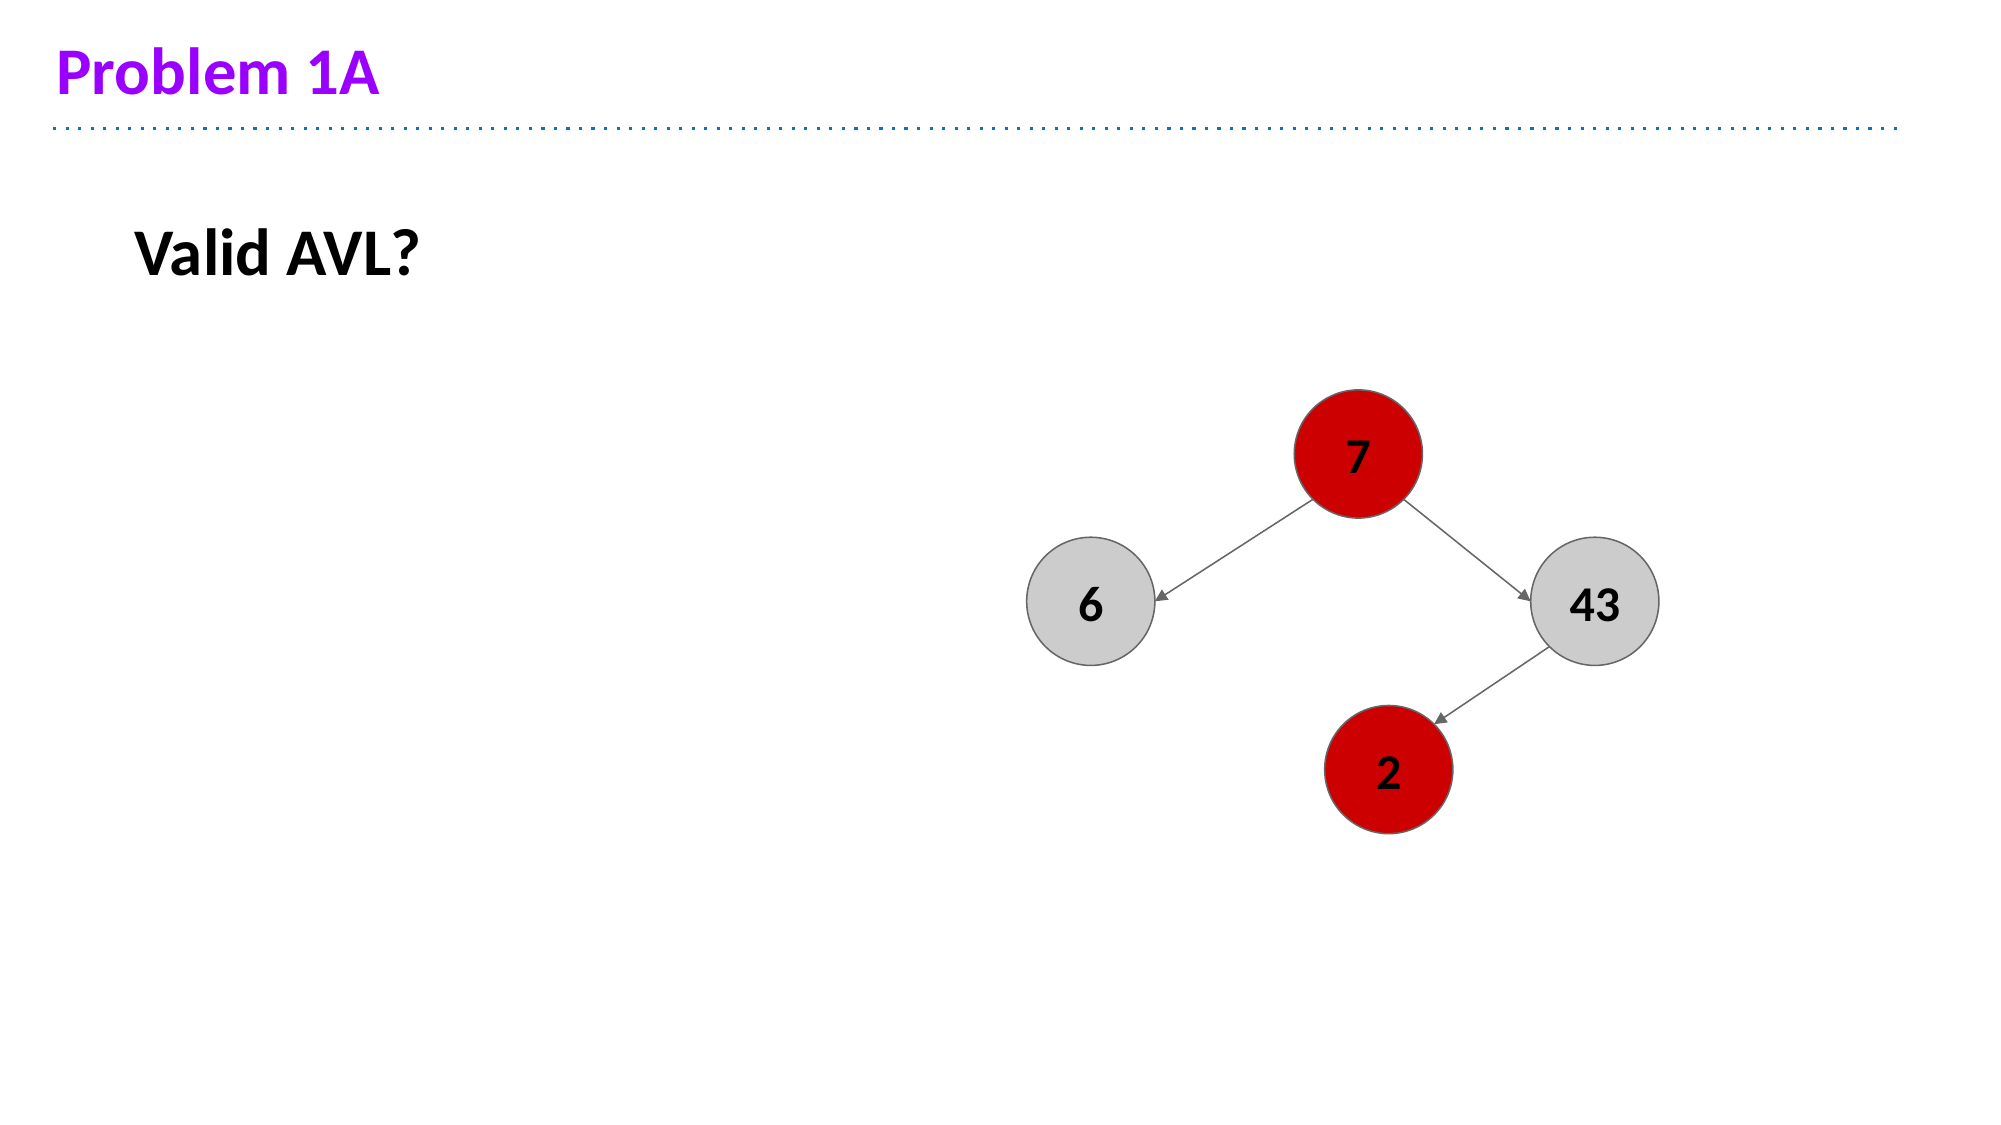

# Problem 1A
Valid AVL?

7
6
43
2